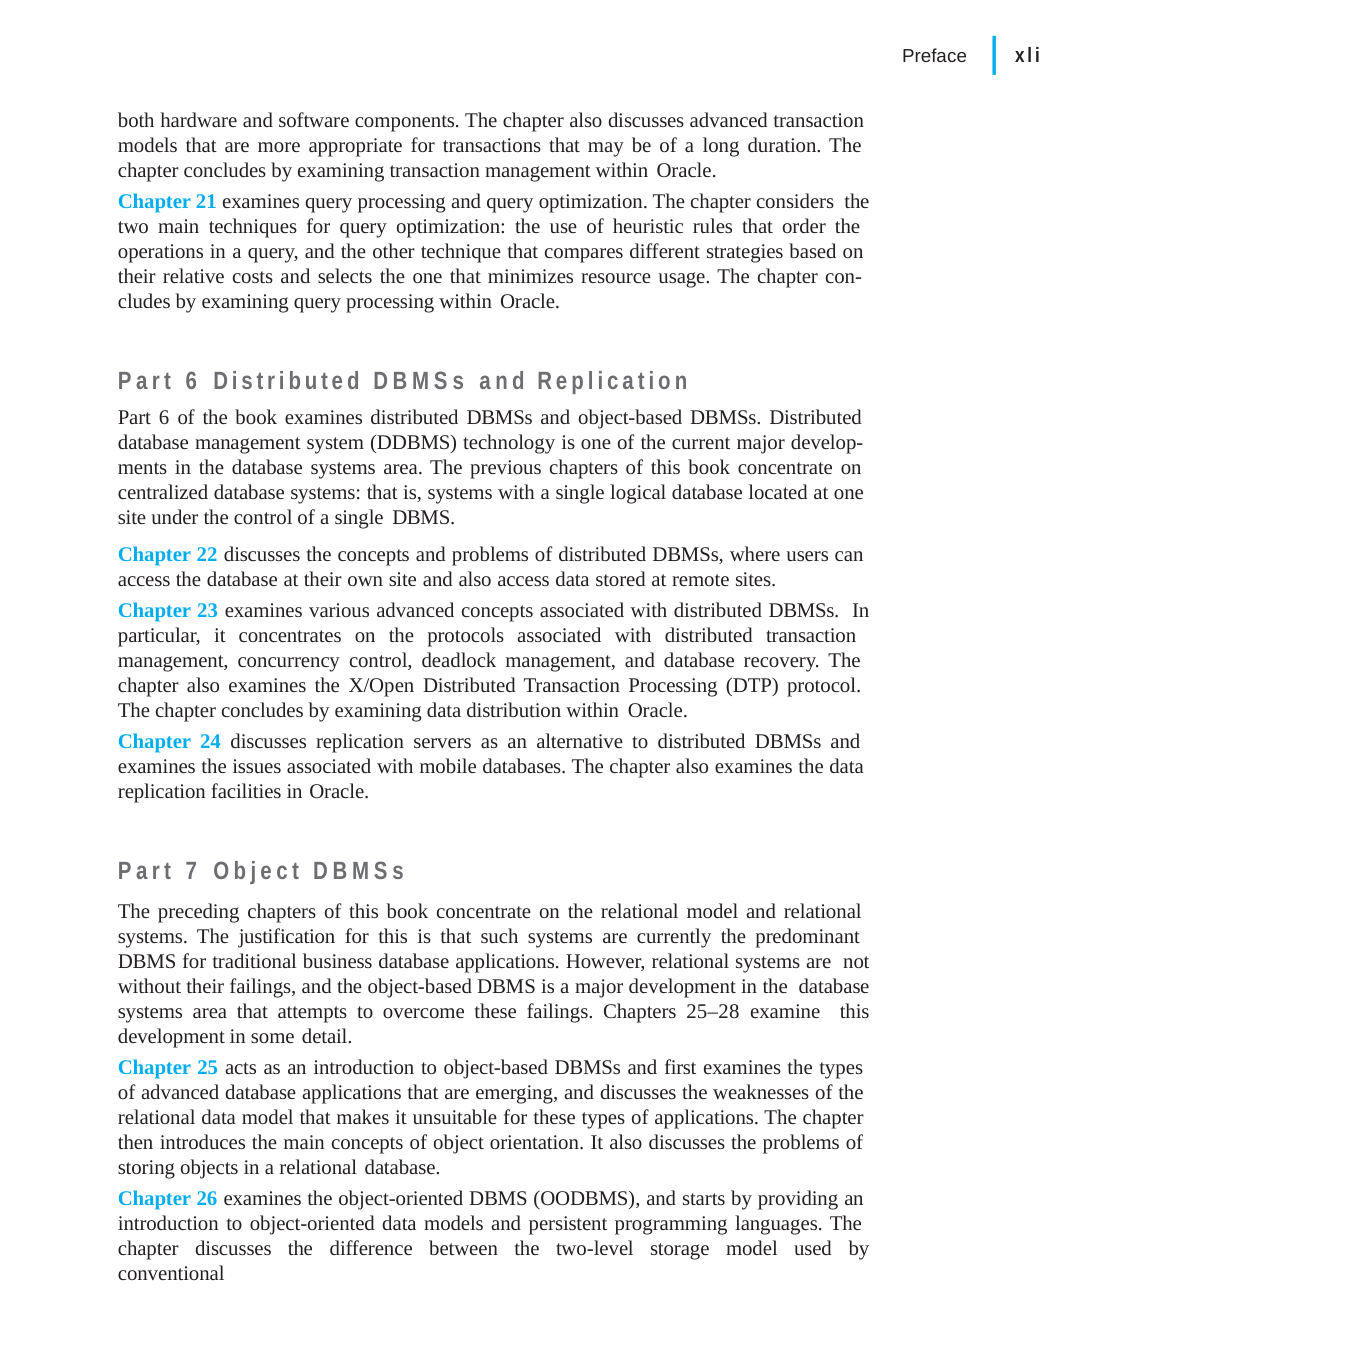

|
xli
Preface
both hardware and software components. The chapter also discusses advanced transaction  models that are more appropriate for transactions that may be of a long duration. The  chapter concludes by examining transaction management within Oracle.
Chapter 21 examines query processing and query optimization. The chapter considers  the two main techniques for query optimization: the use of heuristic rules that order the  operations in a query, and the other technique that compares different strategies based on  their relative costs and selects the one that minimizes resource usage. The chapter con-  cludes by examining query processing within Oracle.

Part 6 Distributed DBMSs and Replication
Part 6 of the book examines distributed DBMSs and object-based DBMSs. Distributed  database management system (DDBMS) technology is one of the current major develop-  ments in the database systems area. The previous chapters of this book concentrate on  centralized database systems: that is, systems with a single logical database located at one  site under the control of a single DBMS.
Chapter 22 discusses the concepts and problems of distributed DBMSs, where users can  access the database at their own site and also access data stored at remote sites.
Chapter 23 examines various advanced concepts associated with distributed DBMSs.  In particular, it concentrates on the protocols associated with distributed transaction  management, concurrency control, deadlock management, and database recovery. The  chapter also examines the X/Open Distributed Transaction Processing (DTP) protocol.  The chapter concludes by examining data distribution within Oracle.
Chapter 24 discusses replication servers as an alternative to distributed DBMSs and  examines the issues associated with mobile databases. The chapter also examines the data  replication facilities in Oracle.

Part 7 Object DBMSs
The preceding chapters of this book concentrate on the relational model and relational  systems. The justification for this is that such systems are currently the predominant  DBMS for traditional business database applications. However, relational systems are  not without their failings, and the object-based DBMS is a major development in the  database systems area that attempts to overcome these failings. Chapters 25–28 examine  this development in some detail.
Chapter 25 acts as an introduction to object-based DBMSs and first examines the types  of advanced database applications that are emerging, and discusses the weaknesses of the  relational data model that makes it unsuitable for these types of applications. The chapter  then introduces the main concepts of object orientation. It also discusses the problems of  storing objects in a relational database.
Chapter 26 examines the object-oriented DBMS (OODBMS), and starts by providing an  introduction to object-oriented data models and persistent programming languages. The  chapter discusses the difference between the two-level storage model used by conventional